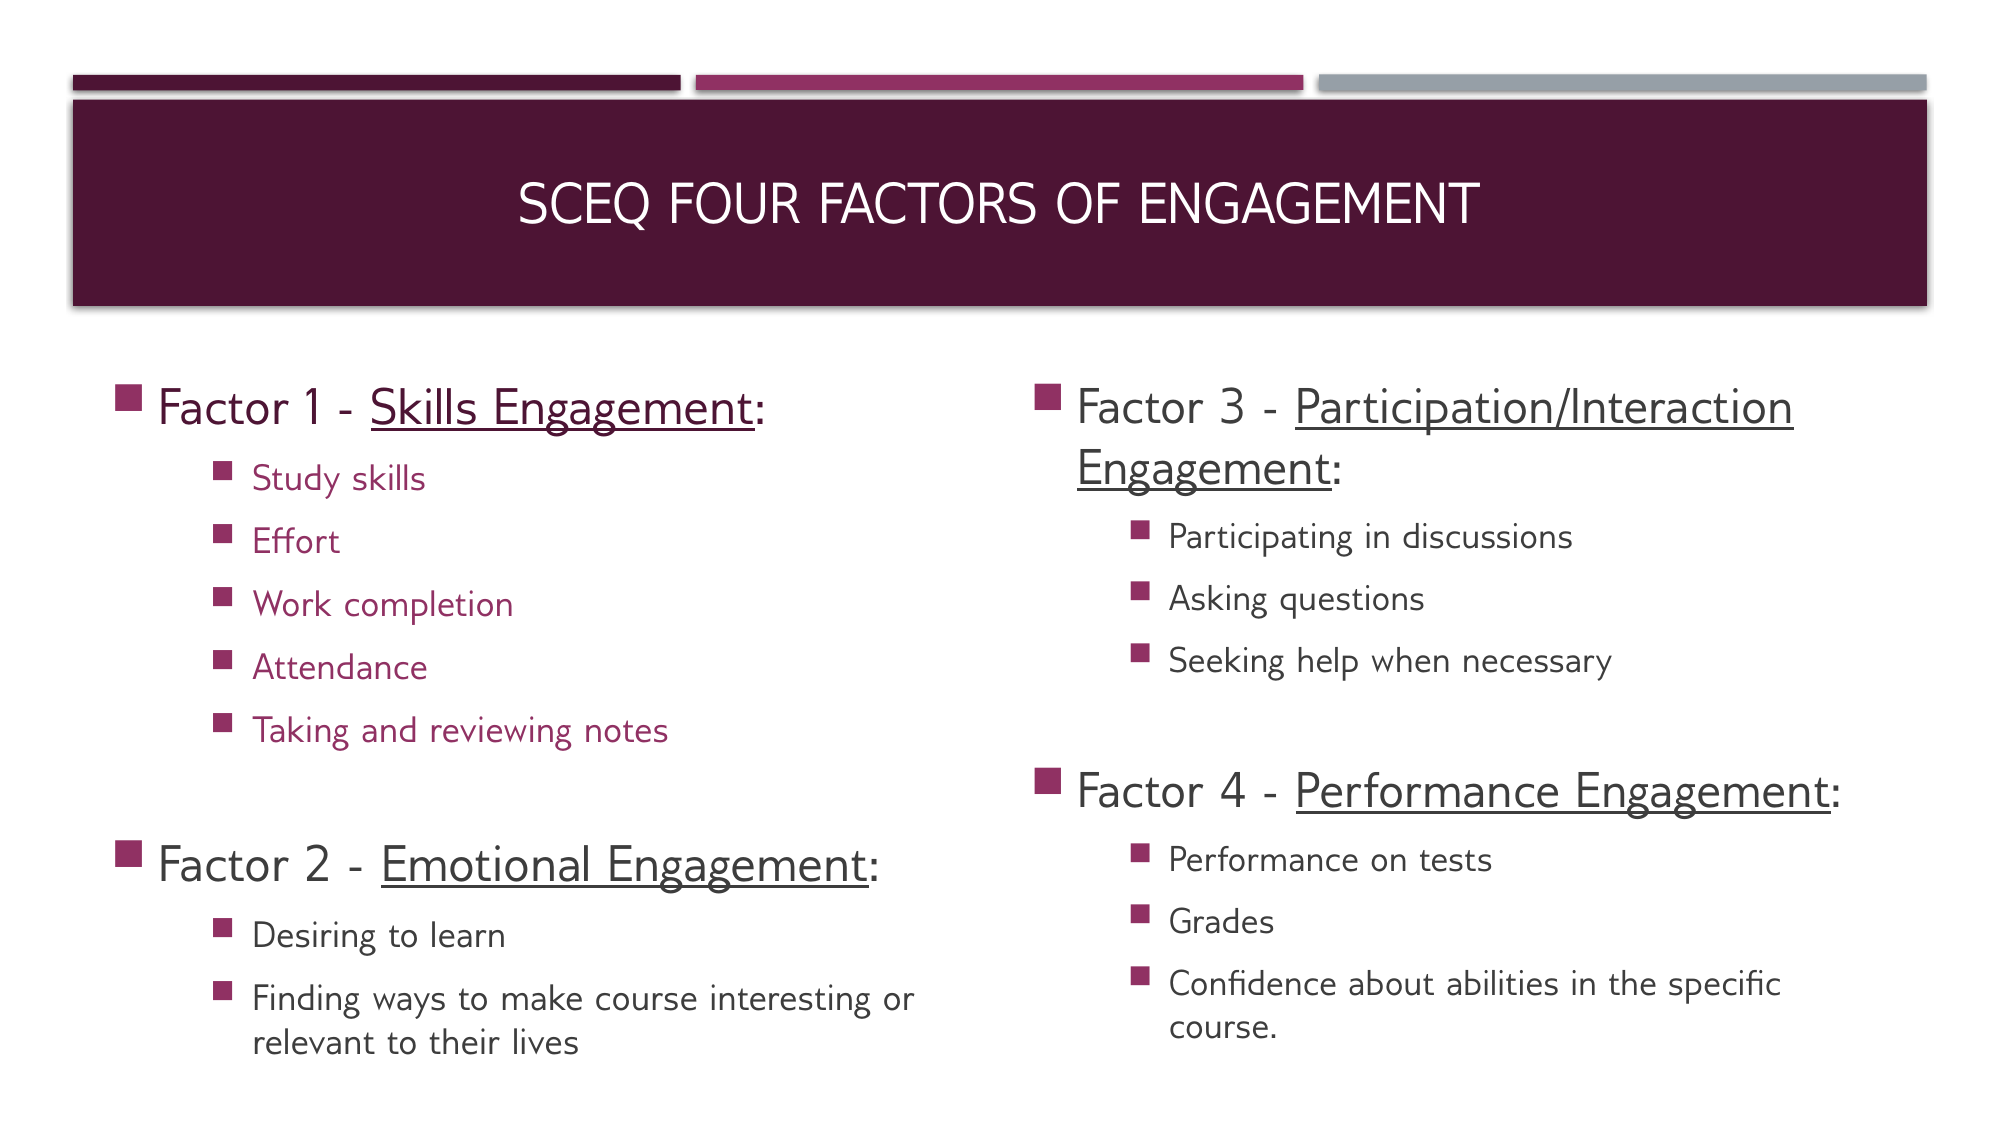

# SCEQ Four Factors of Engagement
Factor 1 - Skills Engagement:
Study skills
Effort
Work completion
Attendance
Taking and reviewing notes

Factor 2 - Emotional Engagement:
Desiring to learn
Finding ways to make course interesting or relevant to their lives

Factor 3 - Participation/Interaction Engagement:
Participating in discussions
Asking questions
Seeking help when necessary

Factor 4 - Performance Engagement:
Performance on tests
Grades
Confidence about abilities in the specific course.